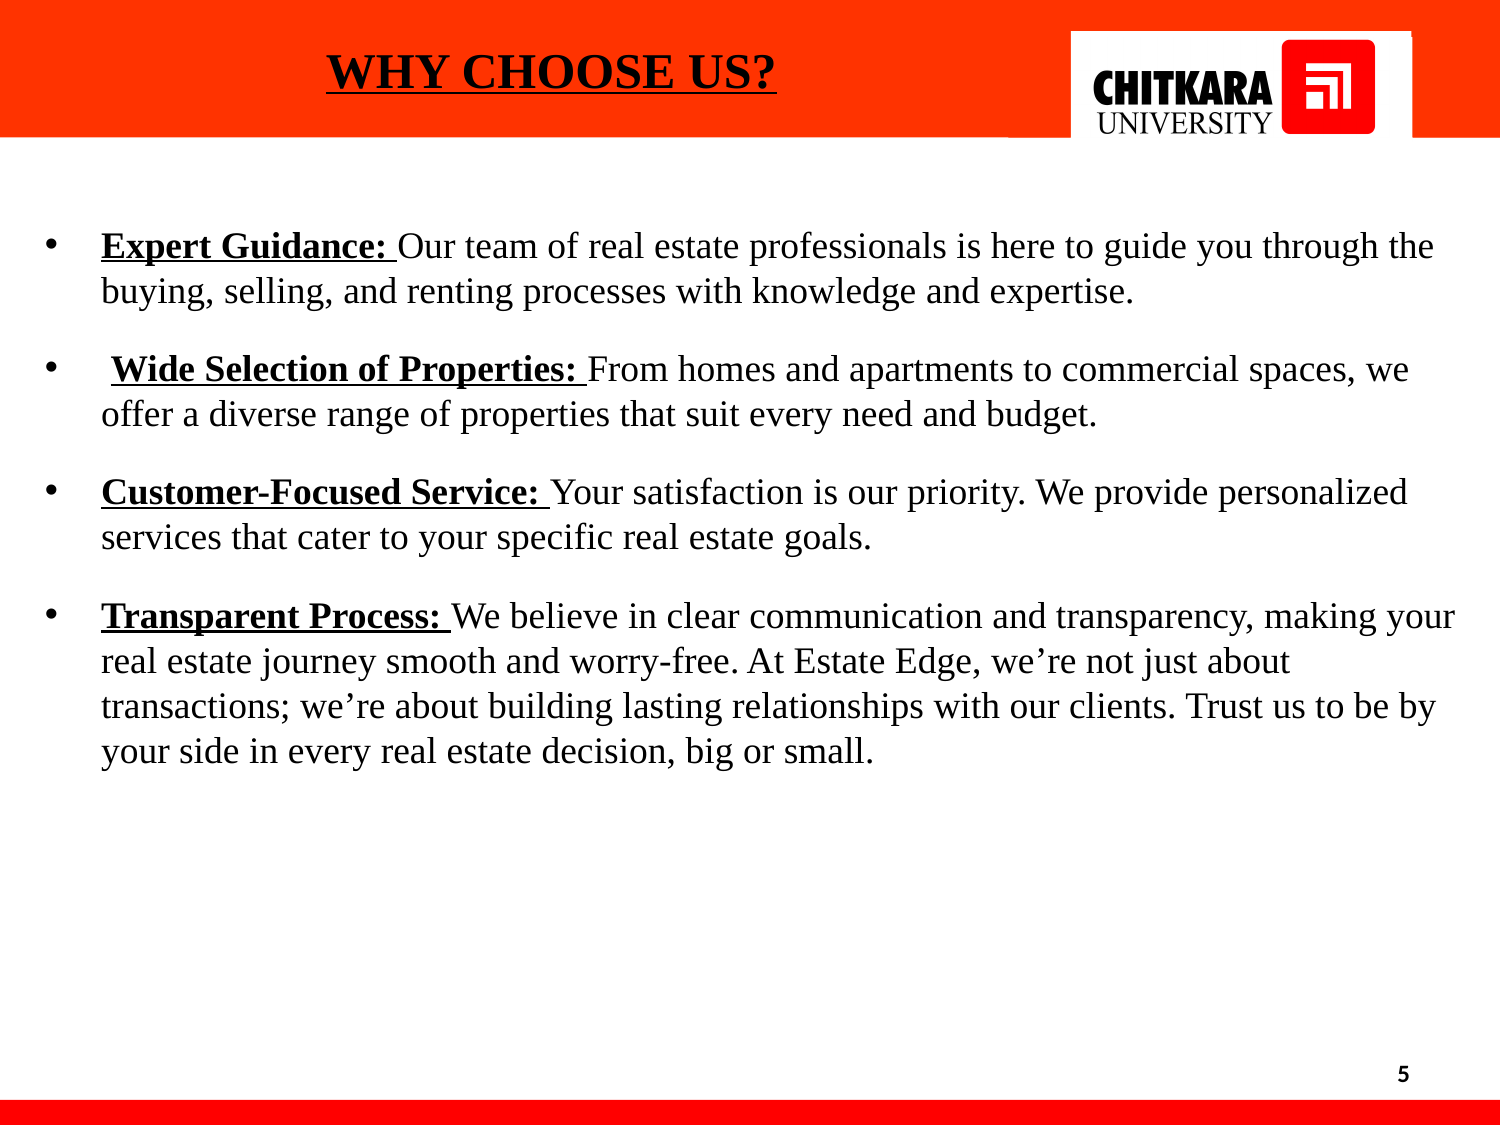

WHY CHOOSE US?
Expert Guidance: Our team of real estate professionals is here to guide you through the buying, selling, and renting processes with knowledge and expertise.
 Wide Selection of Properties: From homes and apartments to commercial spaces, we offer a diverse range of properties that suit every need and budget.
Customer-Focused Service: Your satisfaction is our priority. We provide personalized services that cater to your specific real estate goals.
Transparent Process: We believe in clear communication and transparency, making your real estate journey smooth and worry-free. At Estate Edge, we’re not just about transactions; we’re about building lasting relationships with our clients. Trust us to be by your side in every real estate decision, big or small.

5